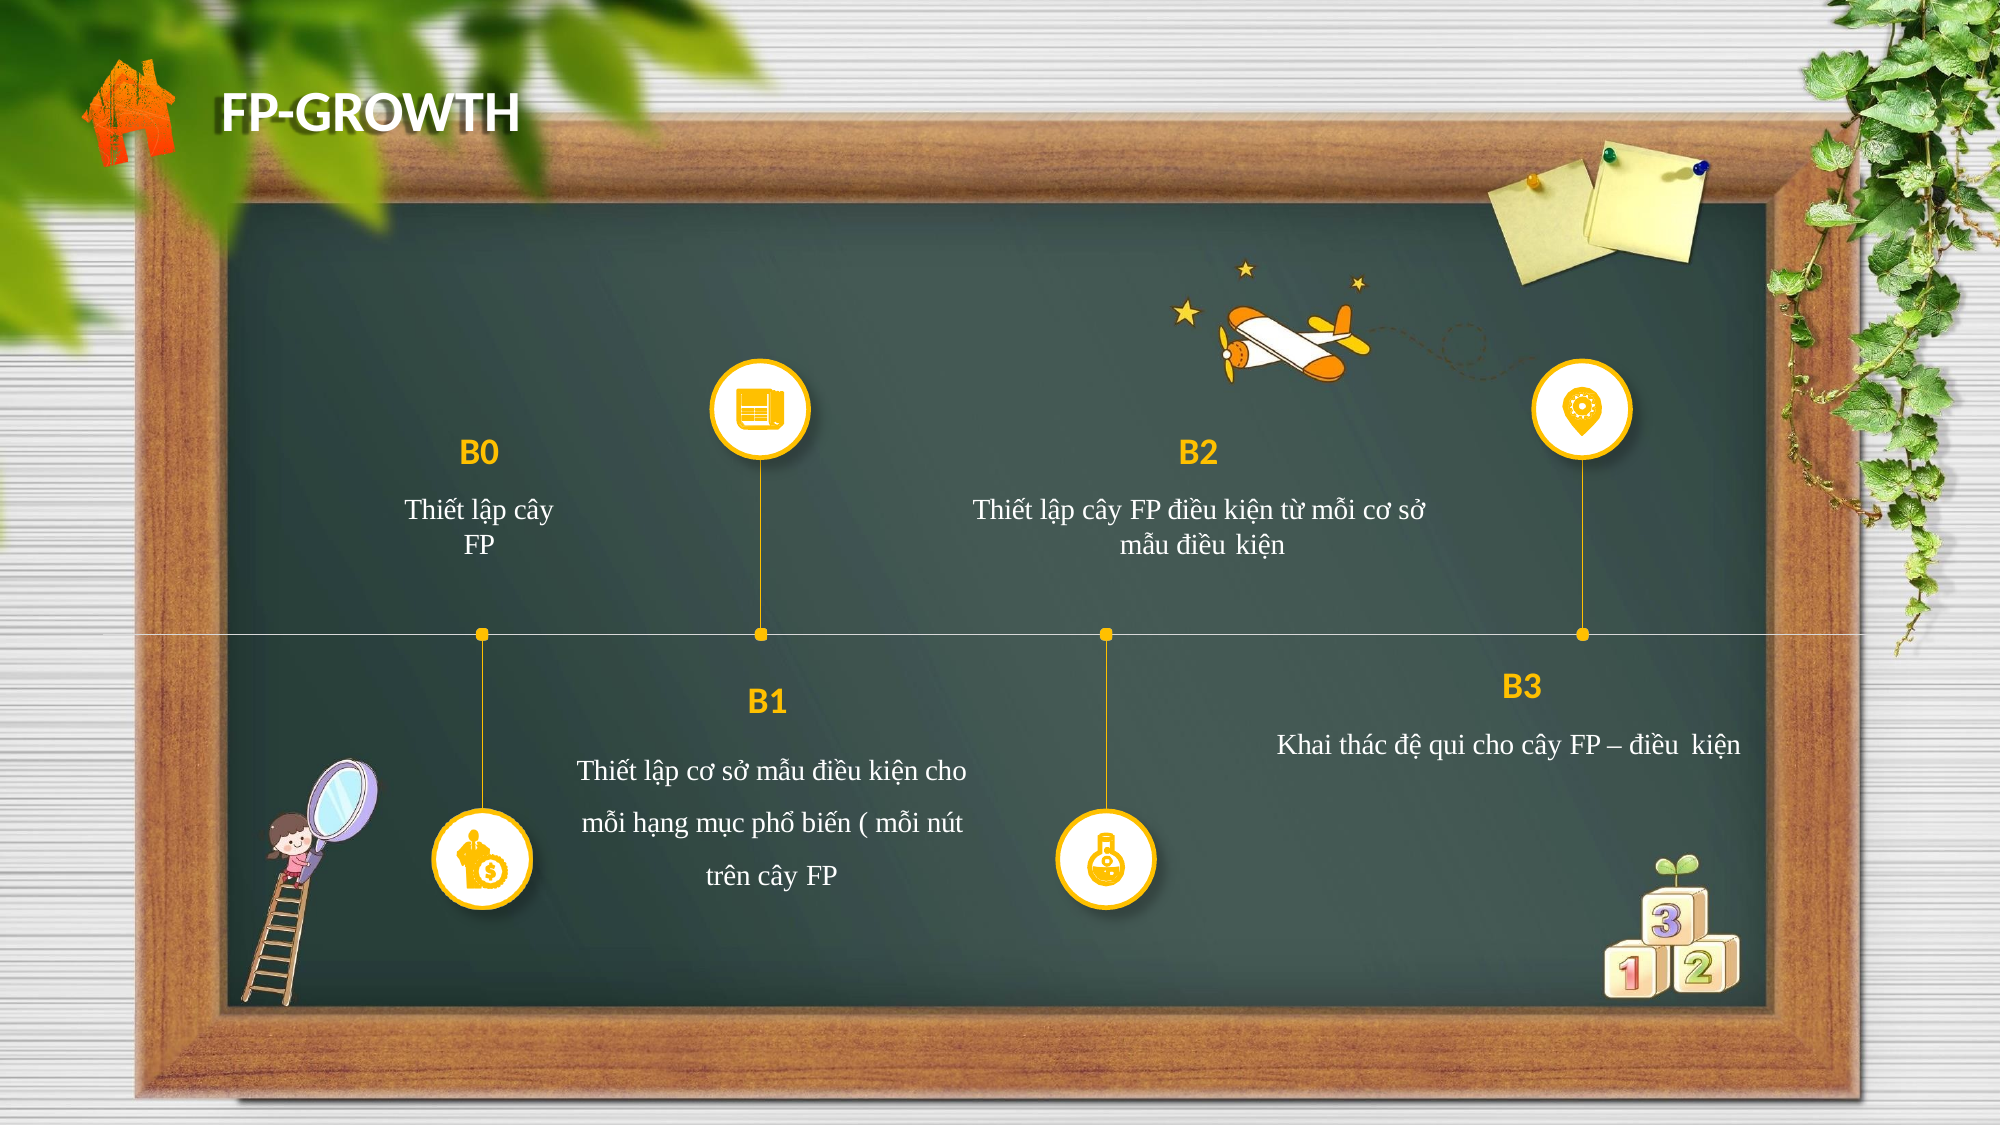

FP-GROWTH

#
B0
Thiết lập cây FP
B2
Thiết lập cây FP điều kiện từ mỗi cơ sở  mẫu điều kiện
B3
Khai thác đệ qui cho cây FP – điều kiện
B1
Thiết lập cơ sở mẫu điều kiện cho  mỗi hạng mục phổ biến ( mỗi nút  trên cây FP